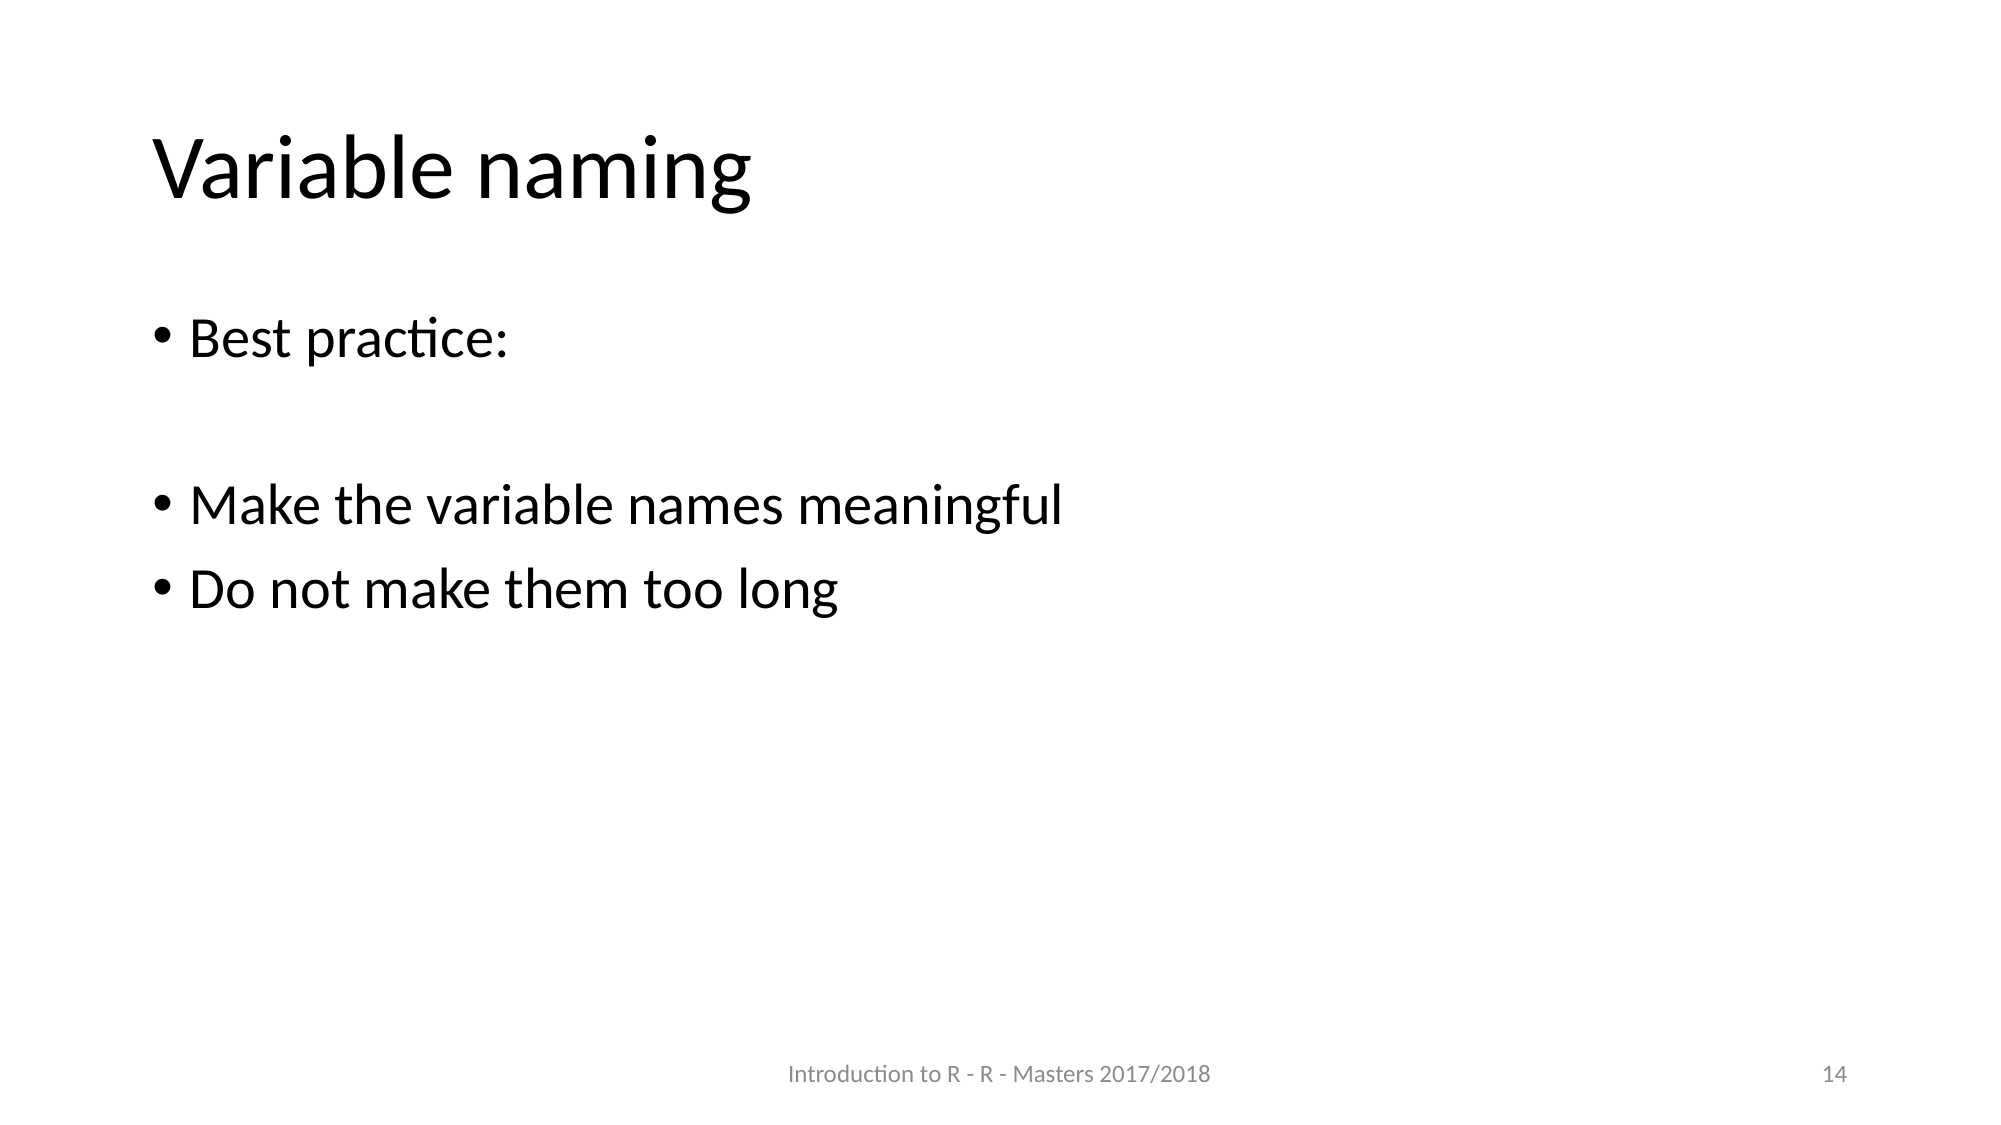

# Variable naming
Best practice:

Make the variable names meaningful
Do not make them too long
Introduction to R - R - Masters 2017/2018
14